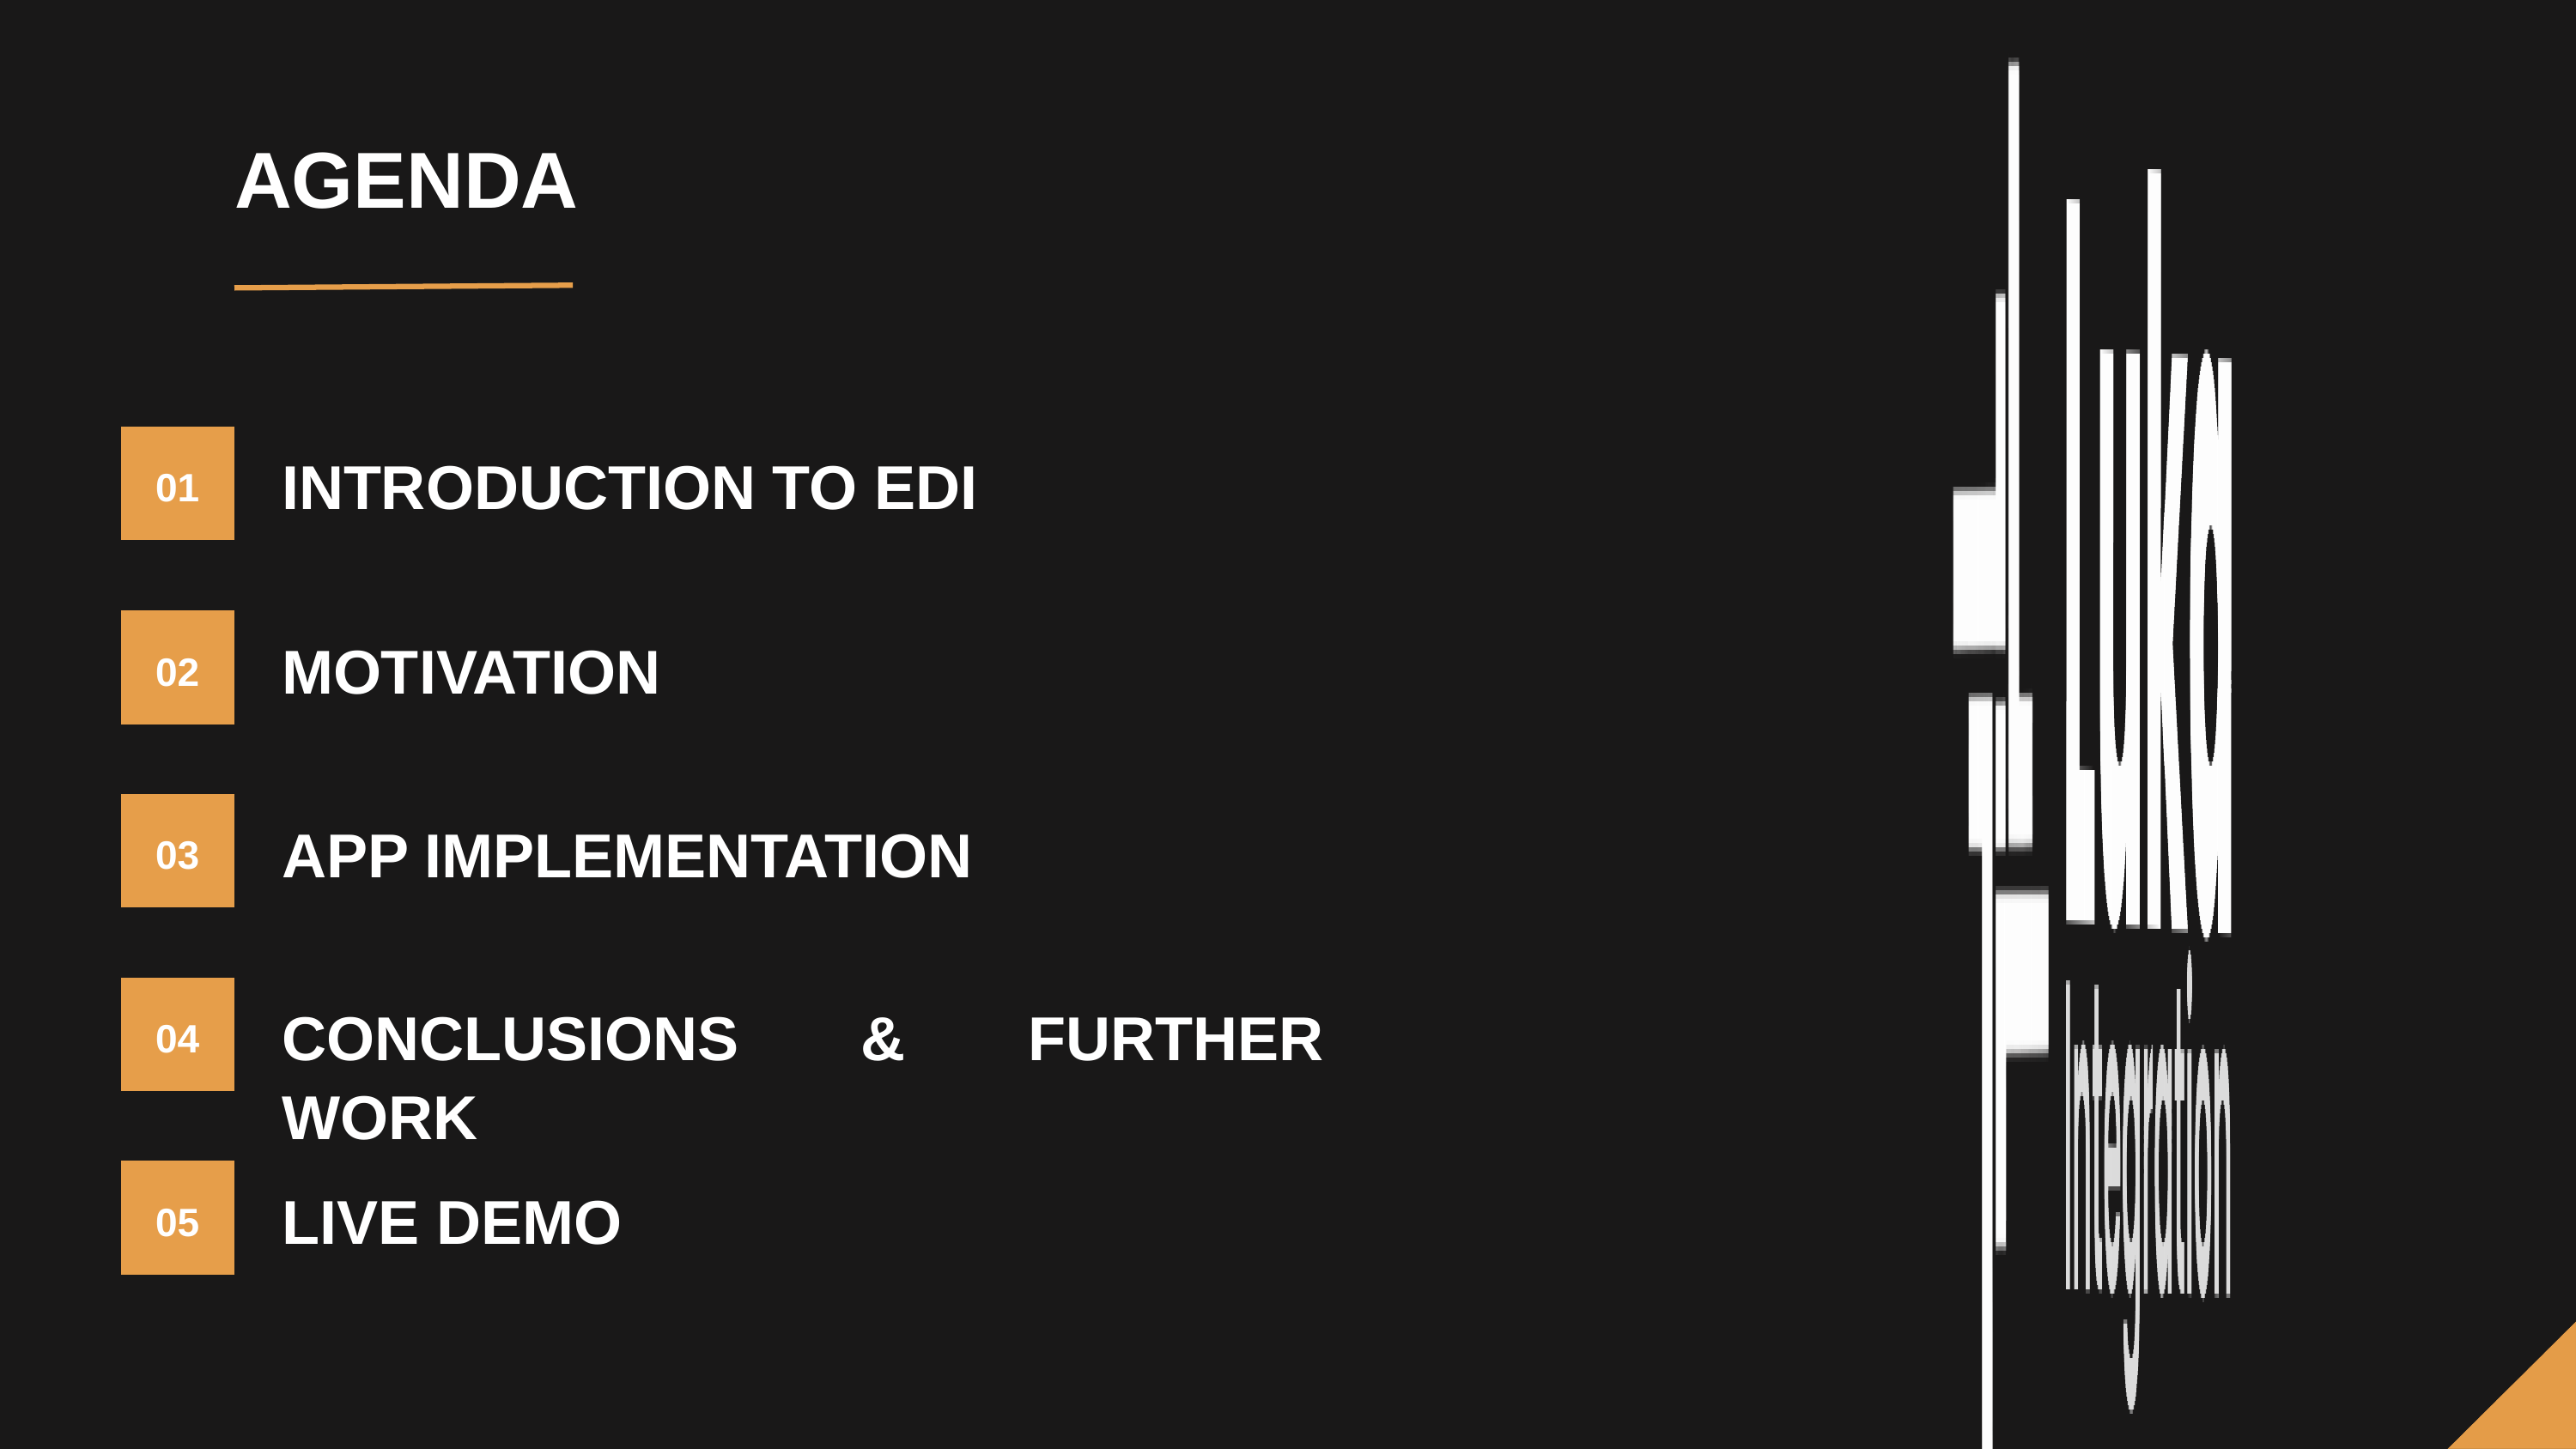

AGENDA

INTRODUCTION TO EDI
01

MOTIVATION
02

APP IMPLEMENTATION
03

CONCLUSIONS & FURTHER WORK
04

LIVE DEMO
05